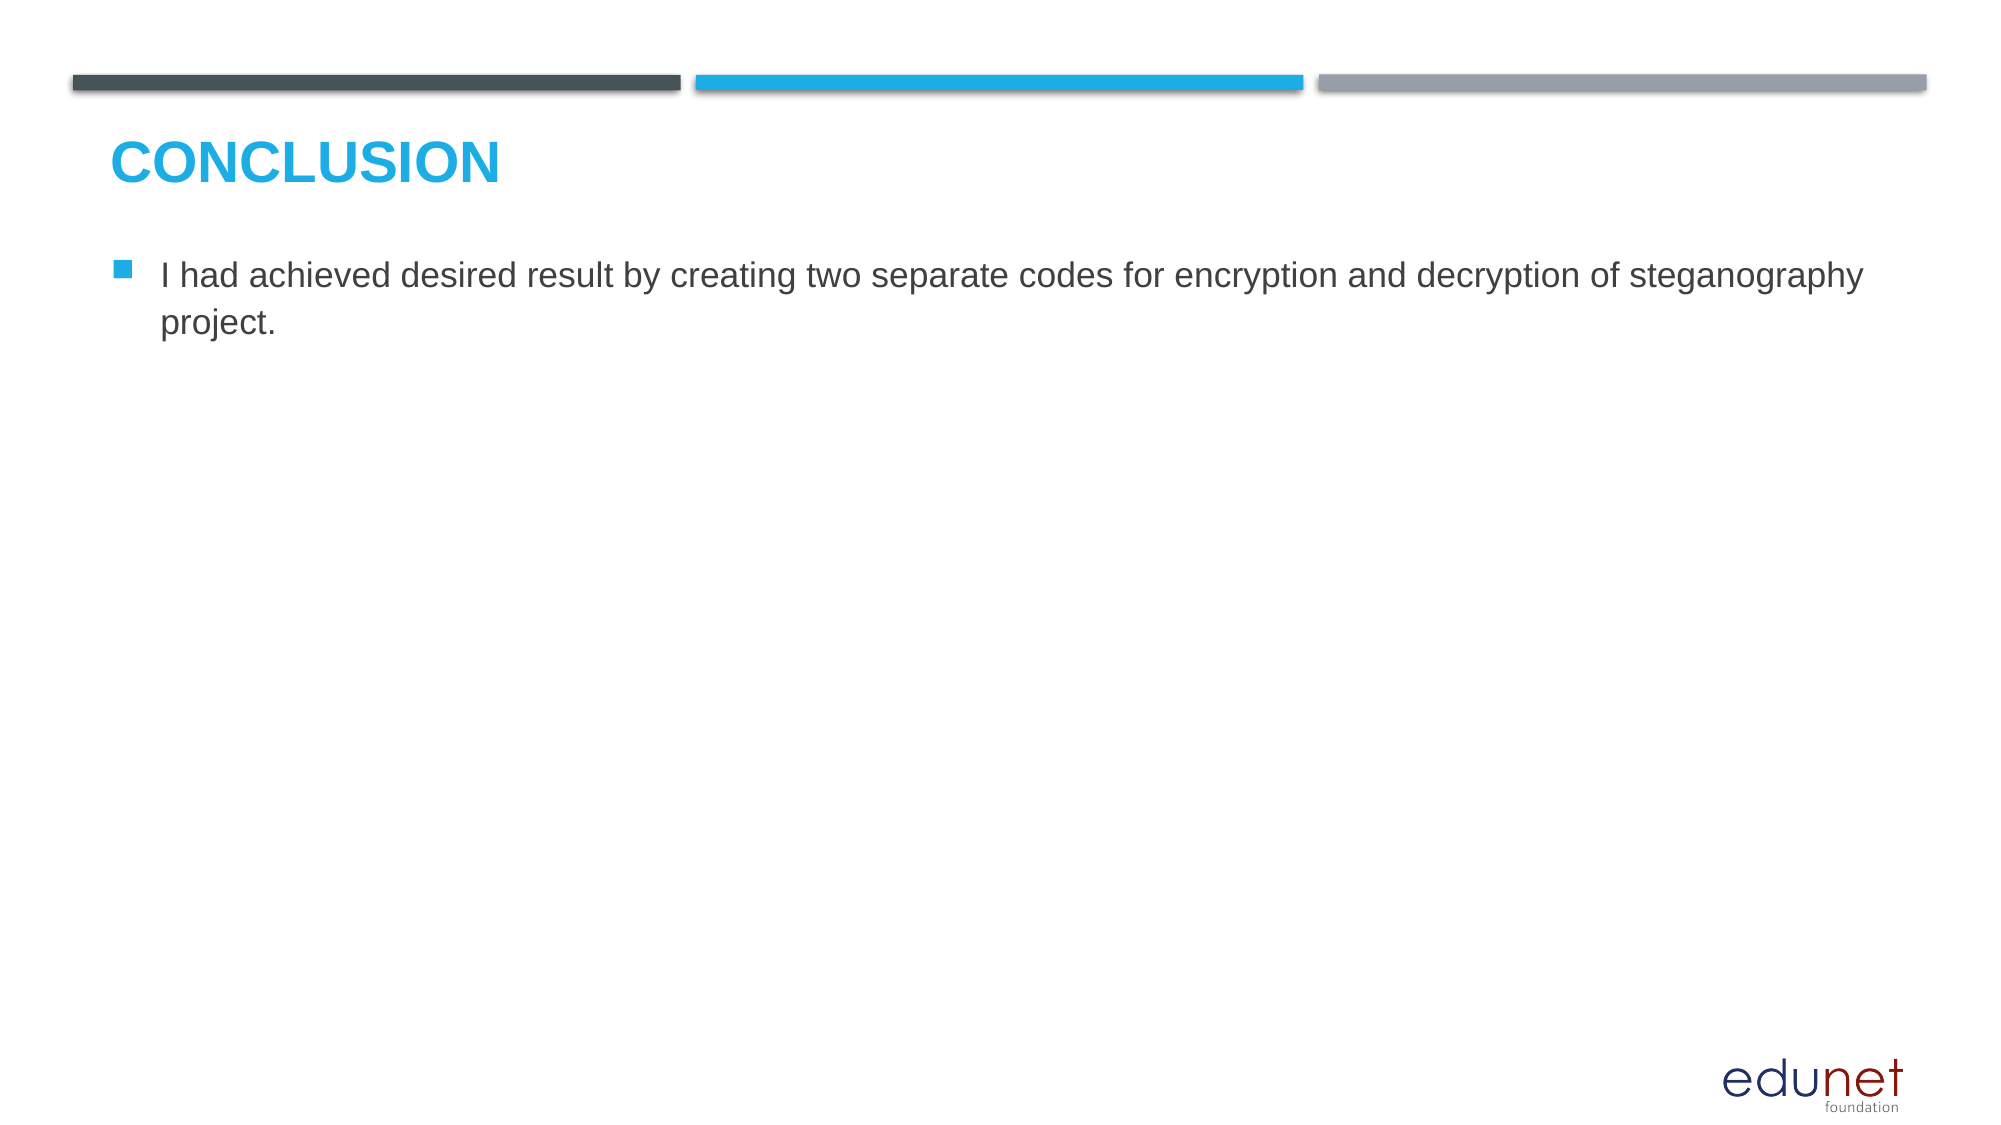

# Conclusion
I had achieved desired result by creating two separate codes for encryption and decryption of steganography project.